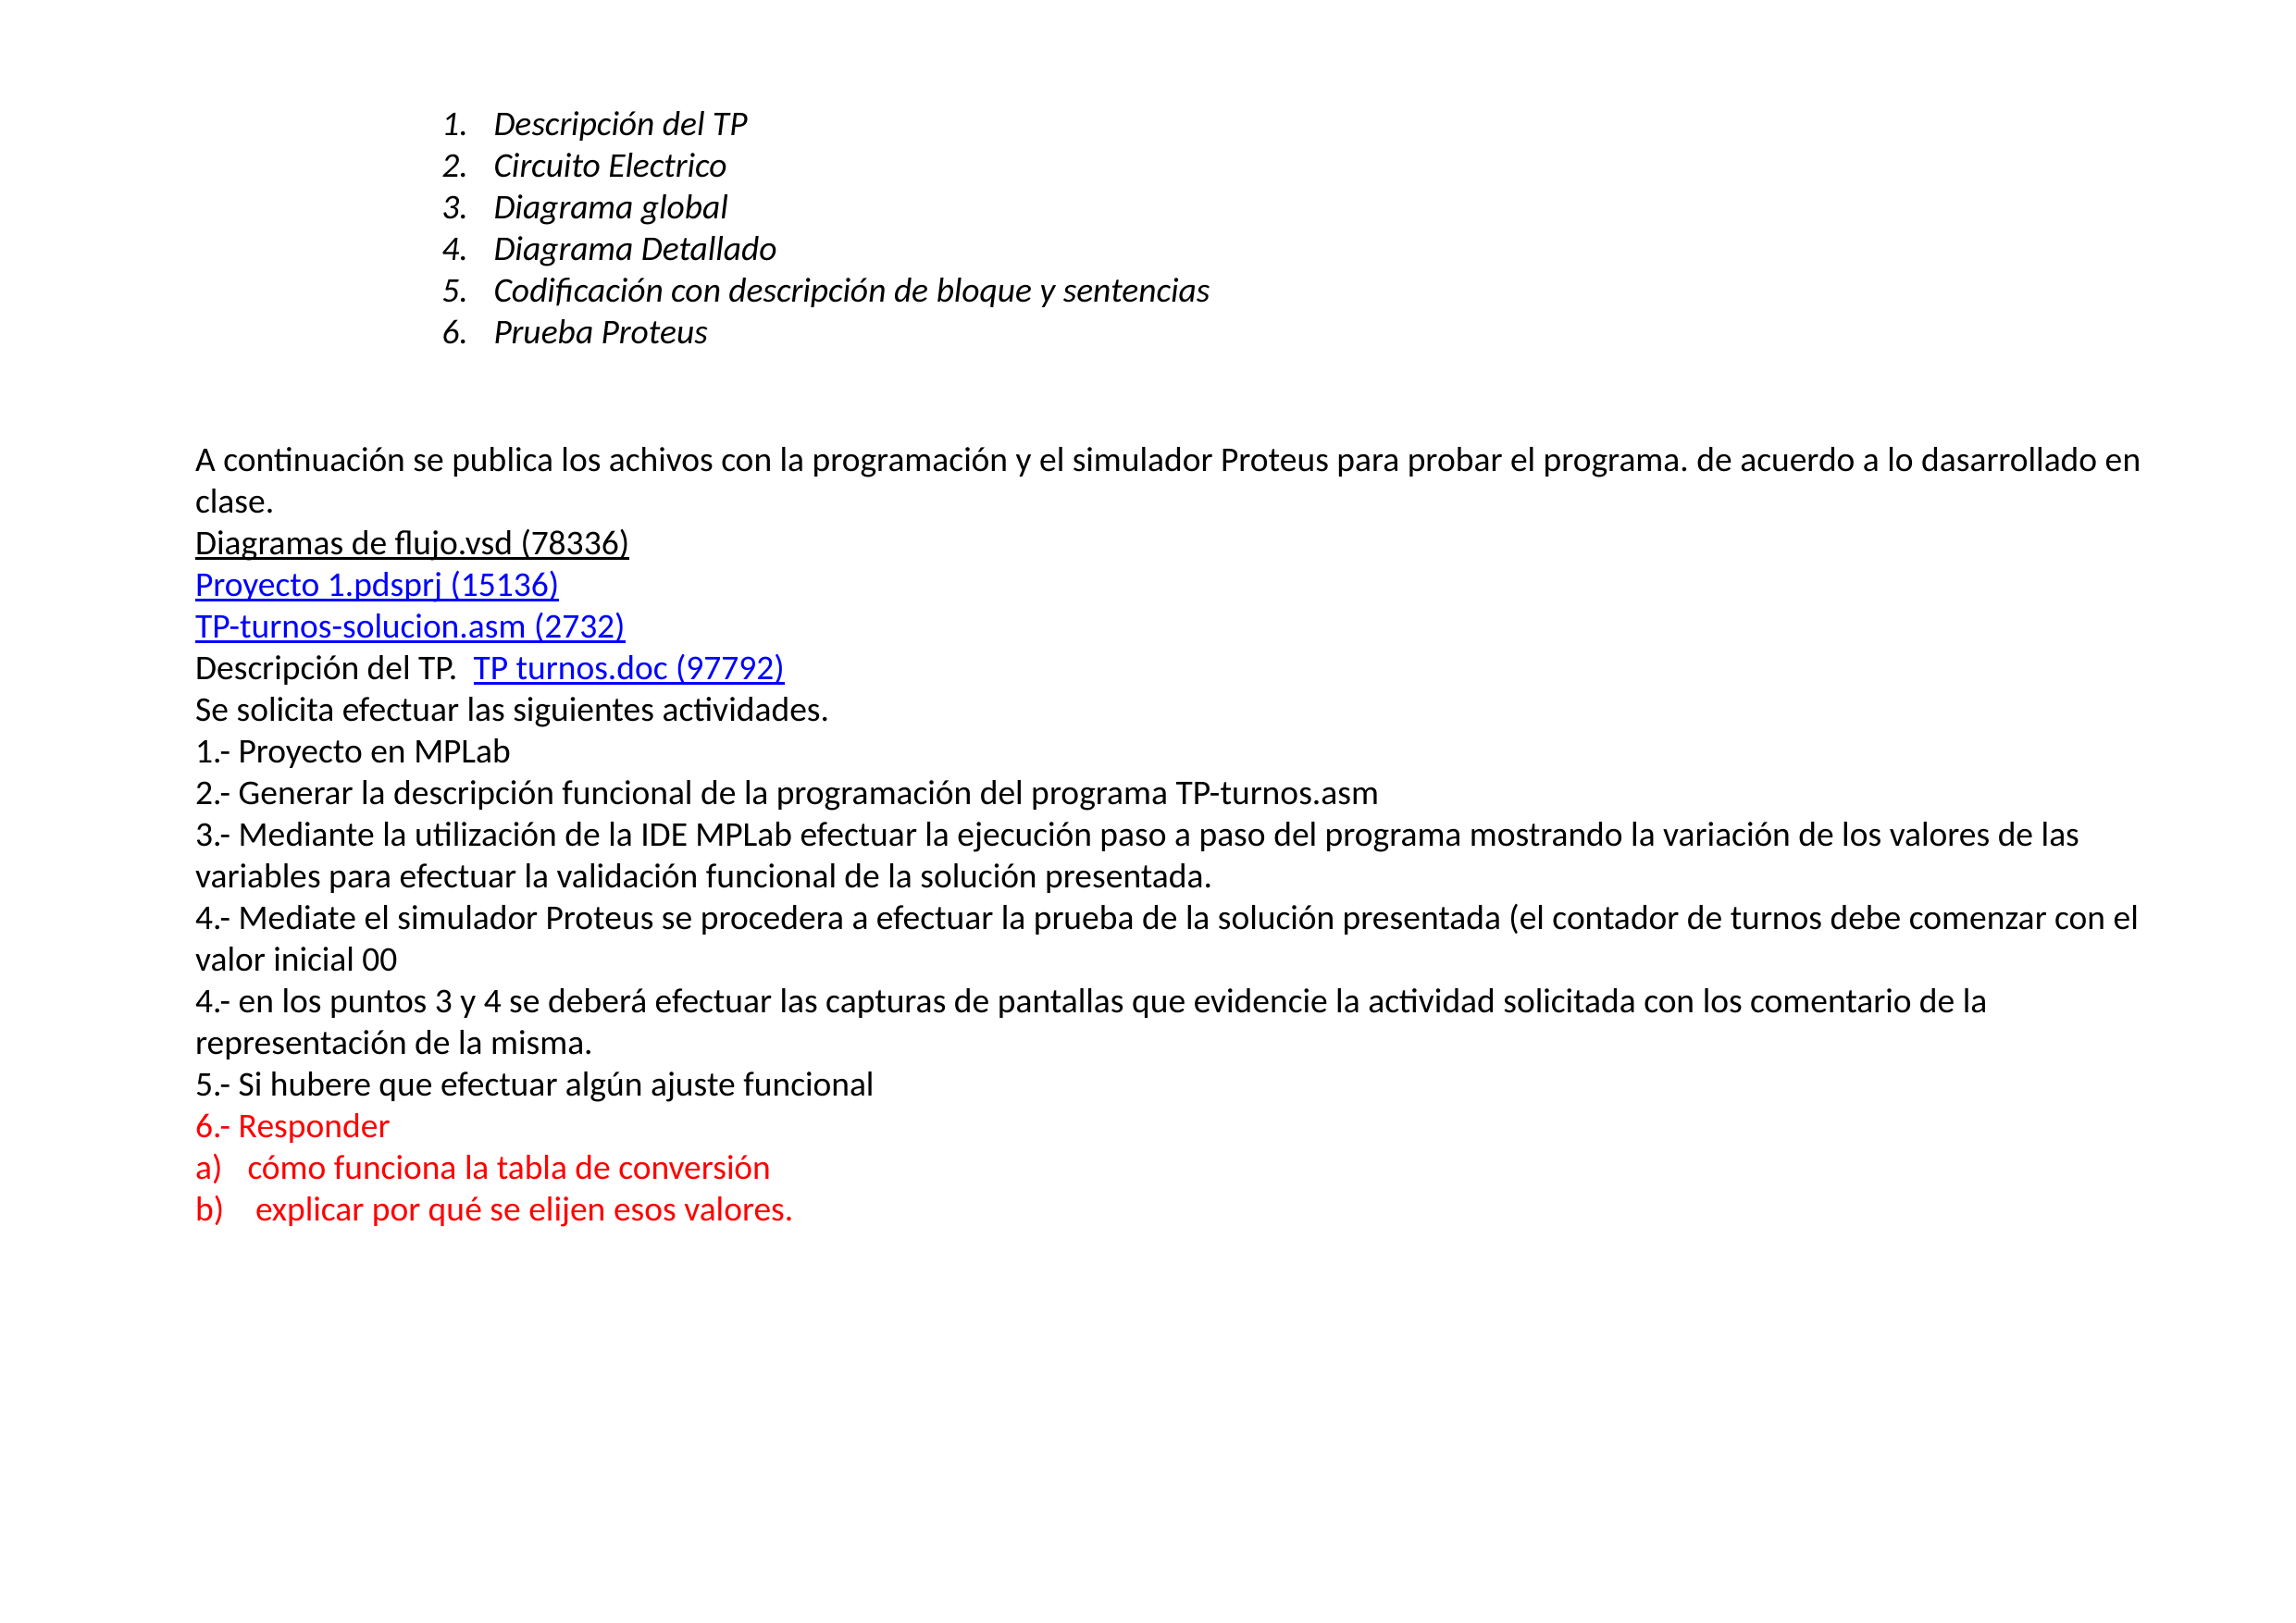

Descripción del TP
Circuito Electrico
Diagrama global
Diagrama Detallado
Codificación con descripción de bloque y sentencias
Prueba Proteus
A continuación se publica los achivos con la programación y el simulador Proteus para probar el programa. de acuerdo a lo dasarrollado en clase.
Diagramas de flujo.vsd (78336)
Proyecto 1.pdsprj (15136)
TP-turnos-solucion.asm (2732)
Descripción del TP.  TP turnos.doc (97792)
Se solicita efectuar las siguientes actividades.
1.- Proyecto en MPLab
2.- Generar la descripción funcional de la programación del programa TP-turnos.asm
3.- Mediante la utilización de la IDE MPLab efectuar la ejecución paso a paso del programa mostrando la variación de los valores de las variables para efectuar la validación funcional de la solución presentada.
4.- Mediate el simulador Proteus se procedera a efectuar la prueba de la solución presentada (el contador de turnos debe comenzar con el valor inicial 00
4.- en los puntos 3 y 4 se deberá efectuar las capturas de pantallas que evidencie la actividad solicitada con los comentario de la representación de la misma.
5.- Si hubere que efectuar algún ajuste funcional
6.- Responder
cómo funciona la tabla de conversión
 explicar por qué se elijen esos valores.